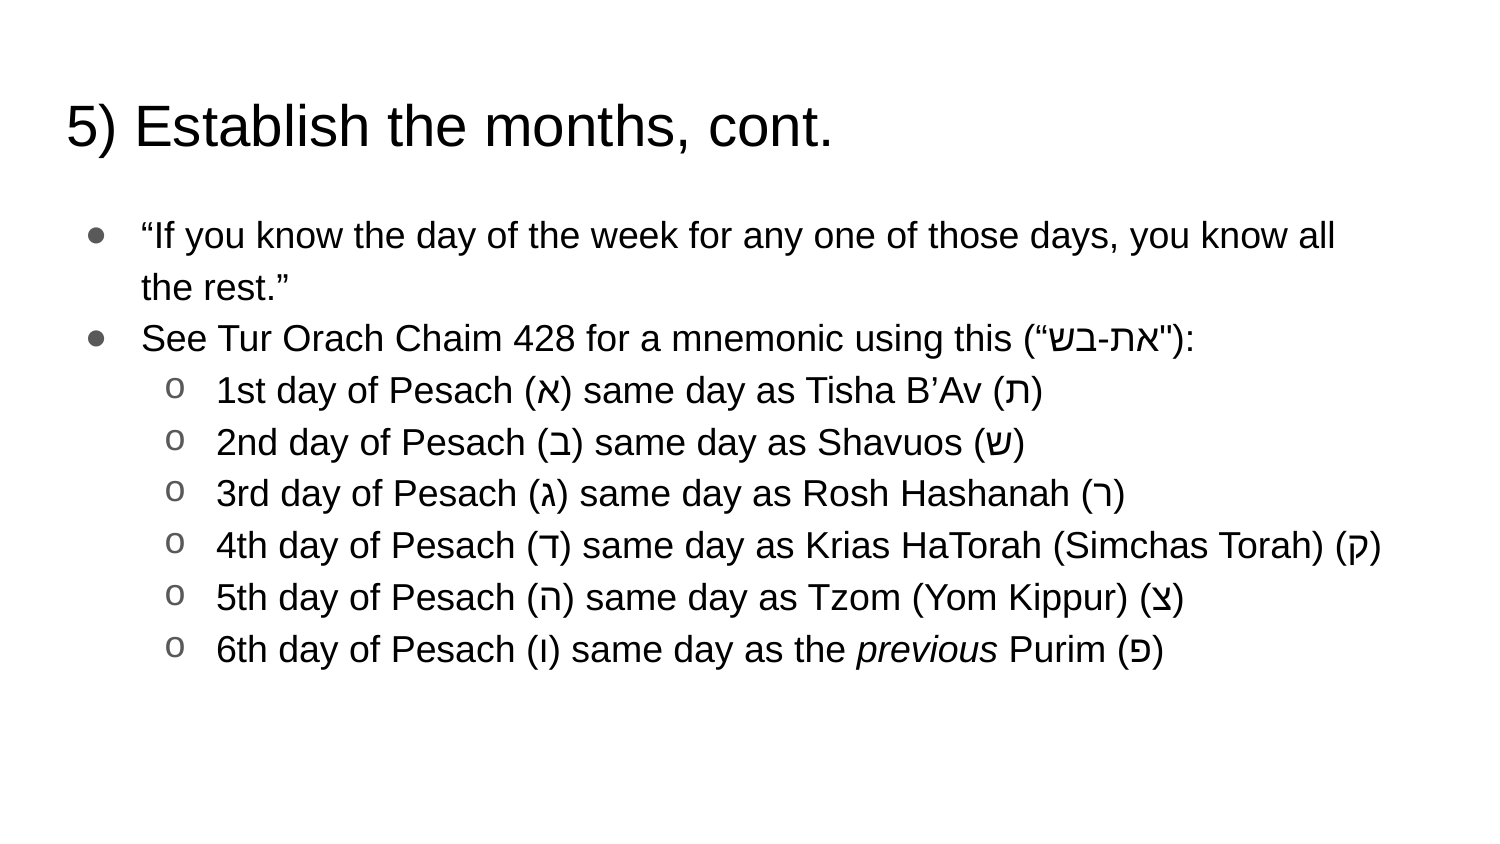

# 5) Establish the months, cont.
“If you know the day of the week for any one of those days, you know all the rest.”
See Tur Orach Chaim 428 for a mnemonic using this (“את-בש"):
1st day of Pesach (א) same day as Tisha B’Av (ת)
2nd day of Pesach (ב) same day as Shavuos (ש)
3rd day of Pesach (ג) same day as Rosh Hashanah (ר)
4th day of Pesach (ד) same day as Krias HaTorah (Simchas Torah) (ק)
5th day of Pesach (ה) same day as Tzom (Yom Kippur) (צ)
6th day of Pesach (ו) same day as the previous Purim (פ)